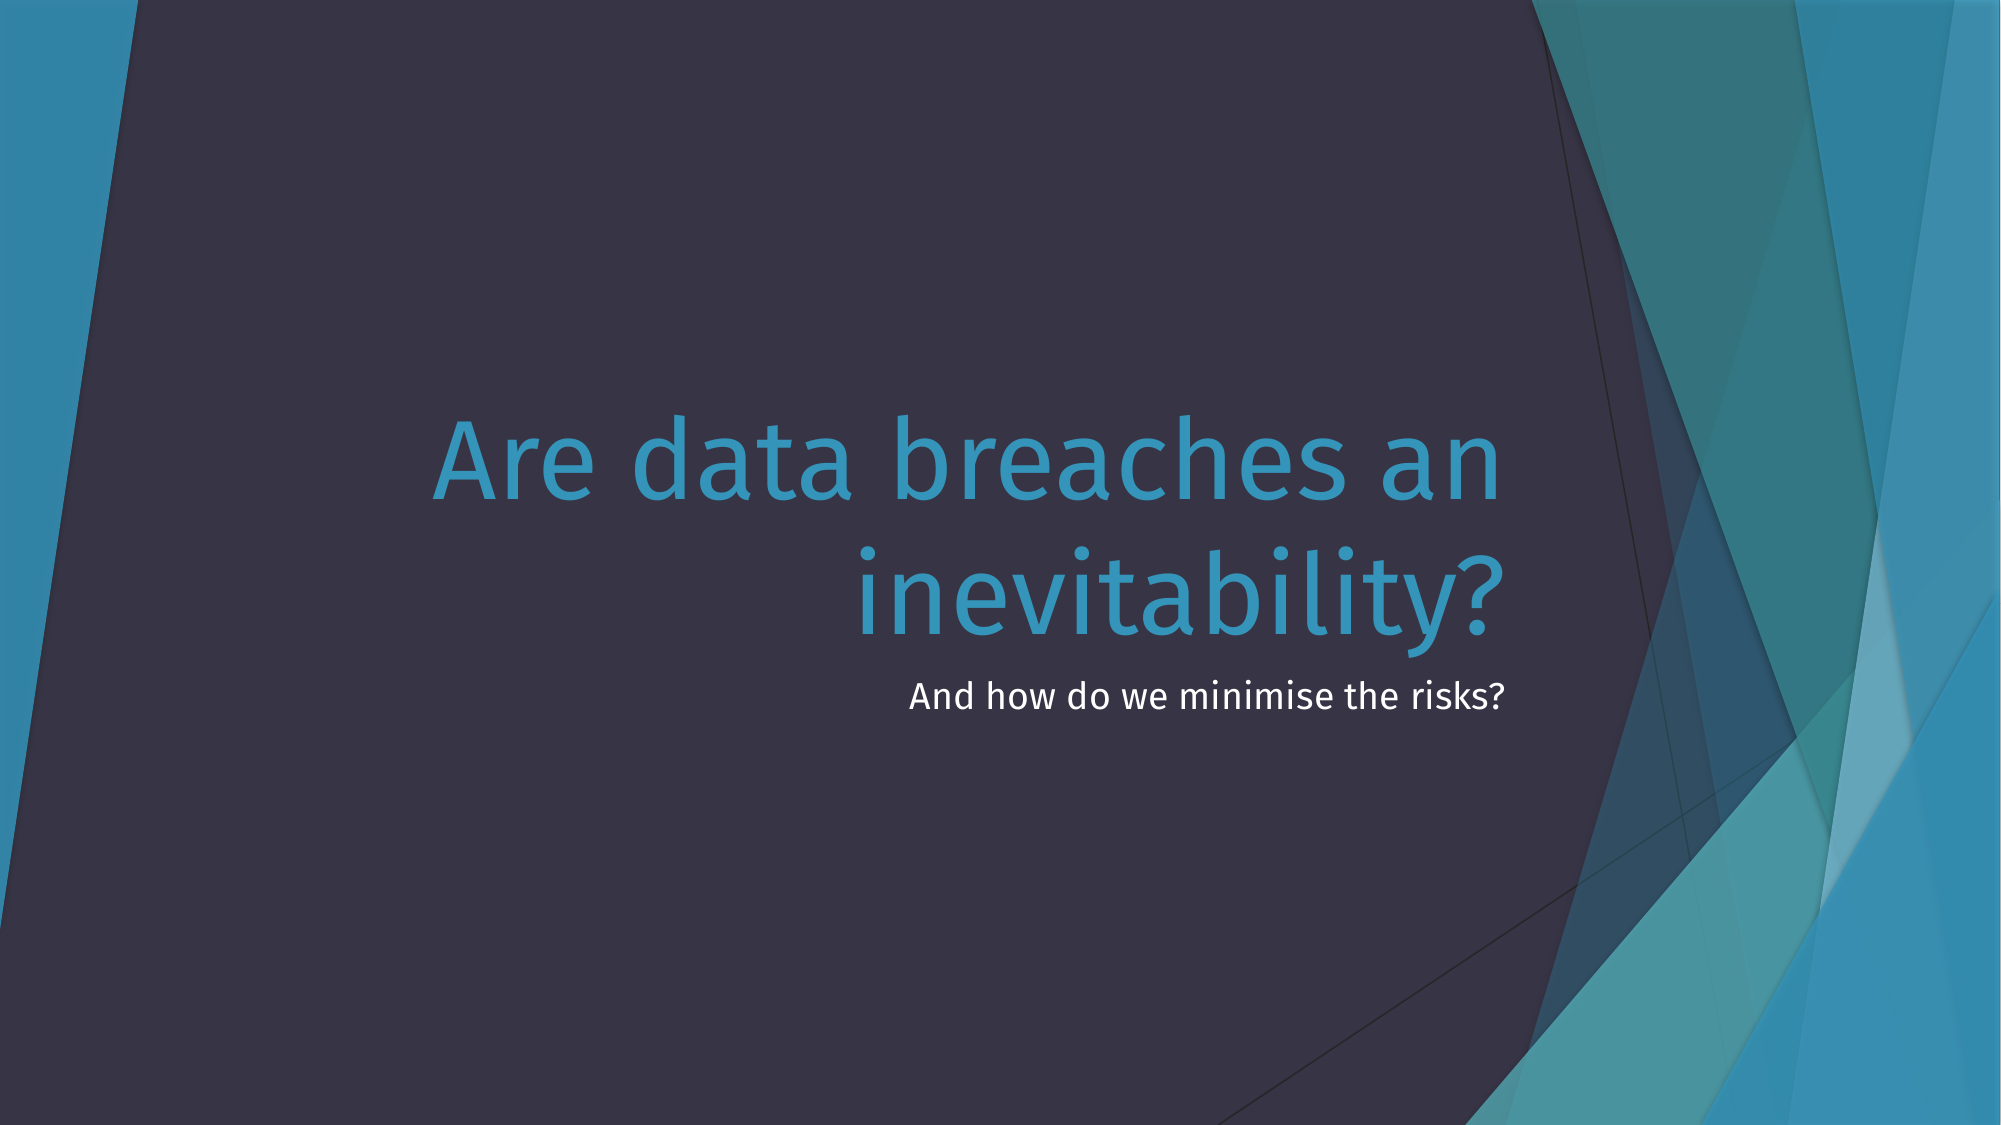

# Are data breaches an inevitability?
And how do we minimise the risks?